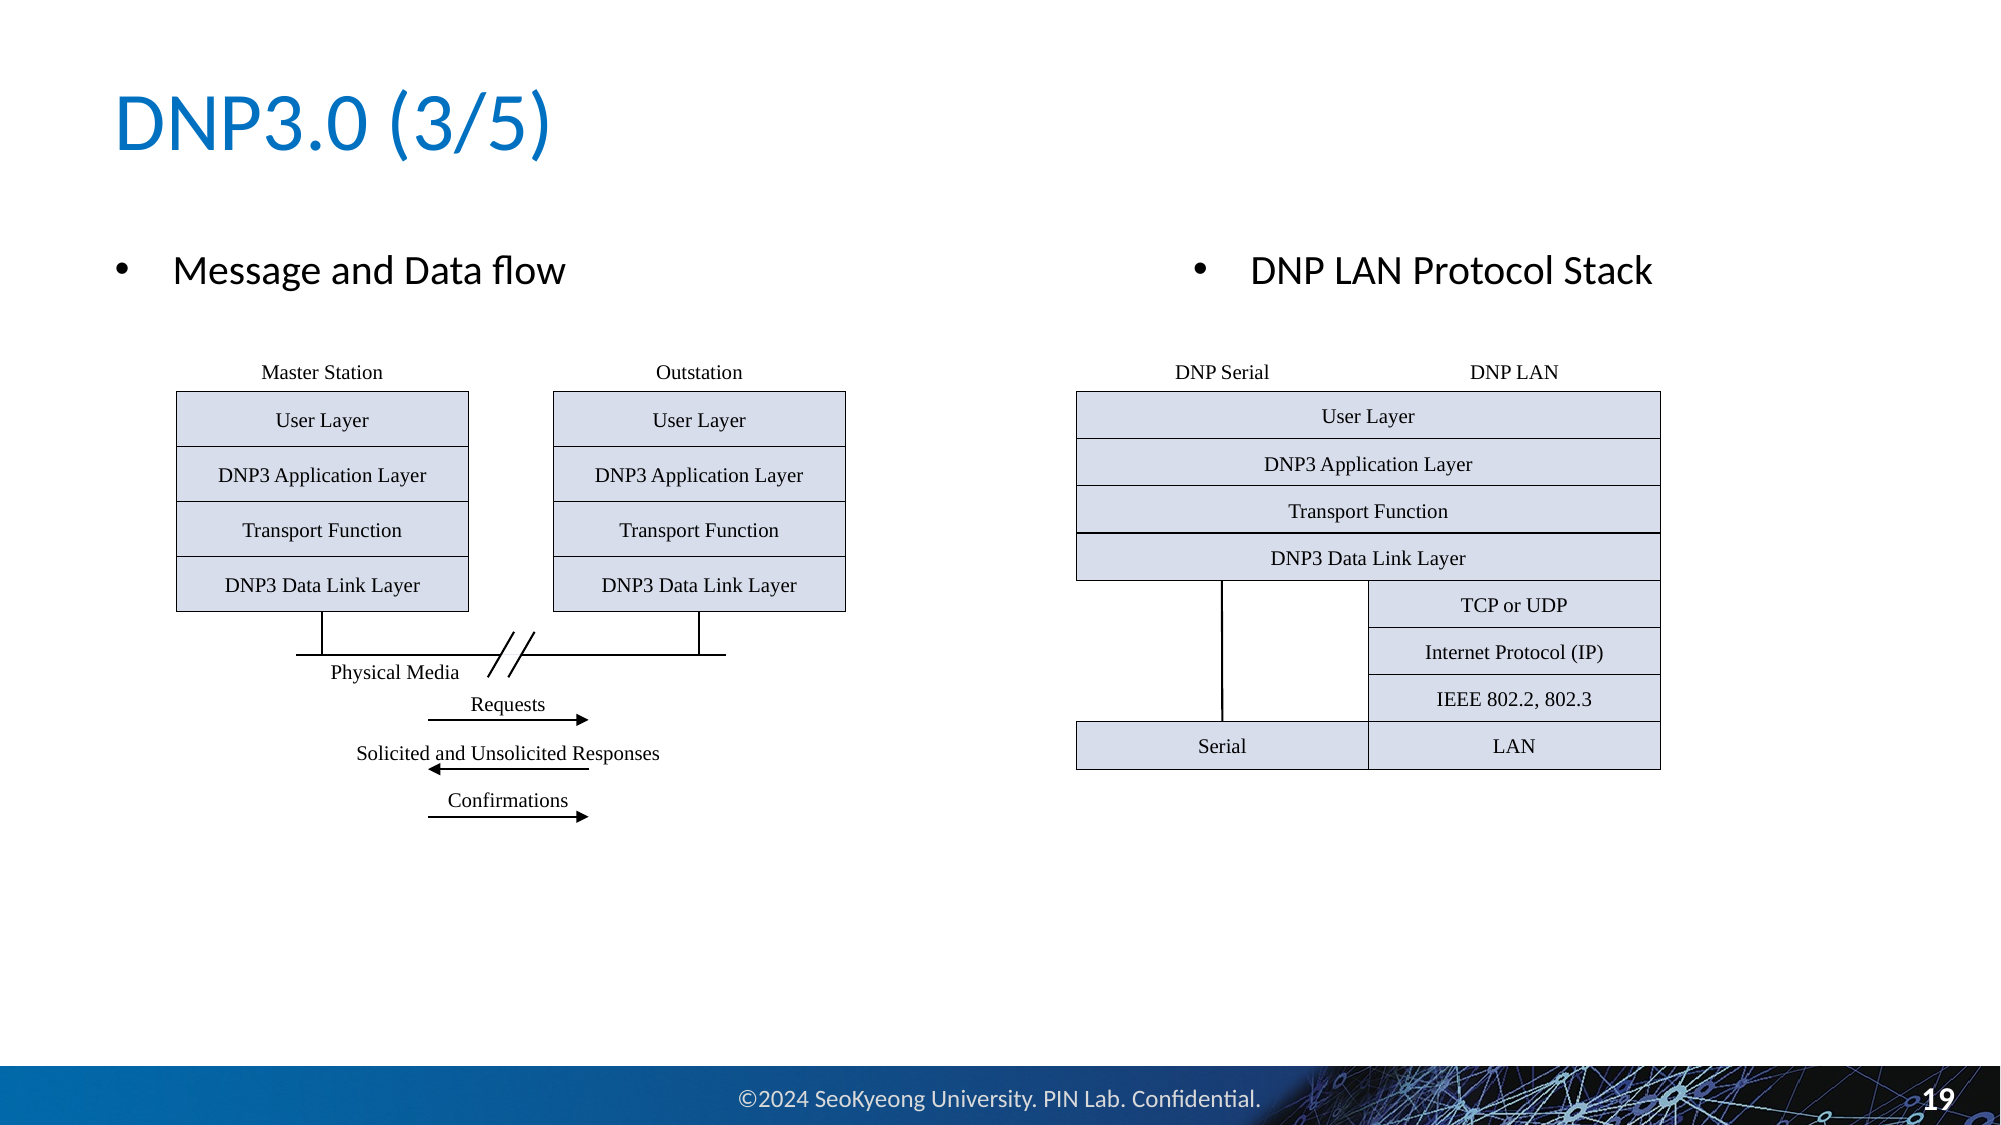

# DNP3.0 (3/5)
DNP LAN Protocol Stack
Message and Data flow
Master Station
Outstation
User Layer
User Layer
DNP3 Application Layer
DNP3 Application Layer
Transport Function
Transport Function
DNP3 Data Link Layer
DNP3 Data Link Layer
Physical Media

Requests
Solicited and Unsolicited Responses
Confirmations
DNP Serial
DNP LAN
User Layer
DNP3 Application Layer
Transport Function

DNP3 Data Link Layer
TCP or UDP
Internet Protocol (IP)
IEEE 802.2, 802.3
Serial
LAN
19